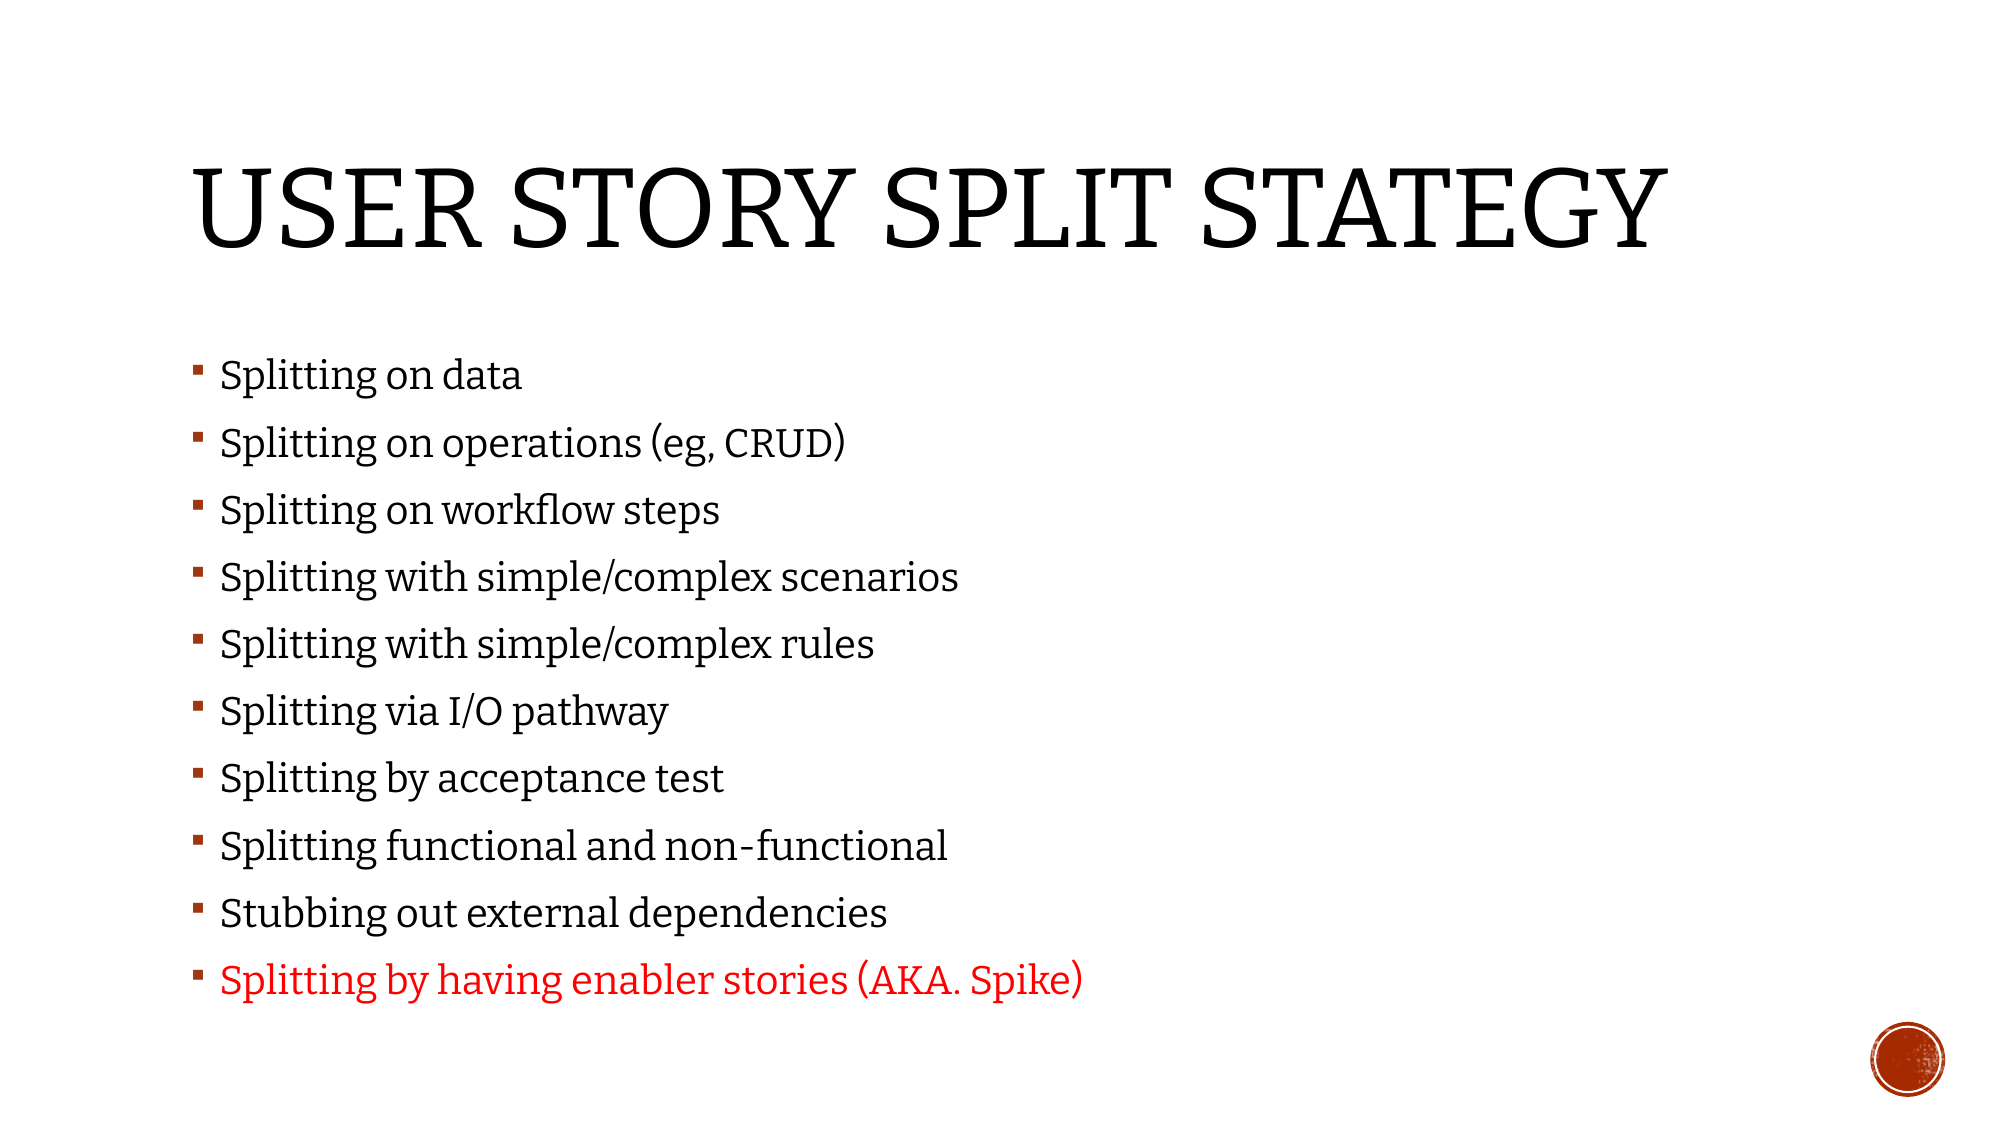

# User story split stategy
Splitting on data
Splitting on operations (eg, CRUD)
Splitting on workflow steps
Splitting with simple/complex scenarios
Splitting with simple/complex rules
Splitting via I/O pathway
Splitting by acceptance test
Splitting functional and non-functional
Stubbing out external dependencies
Splitting by having enabler stories (AKA. Spike)